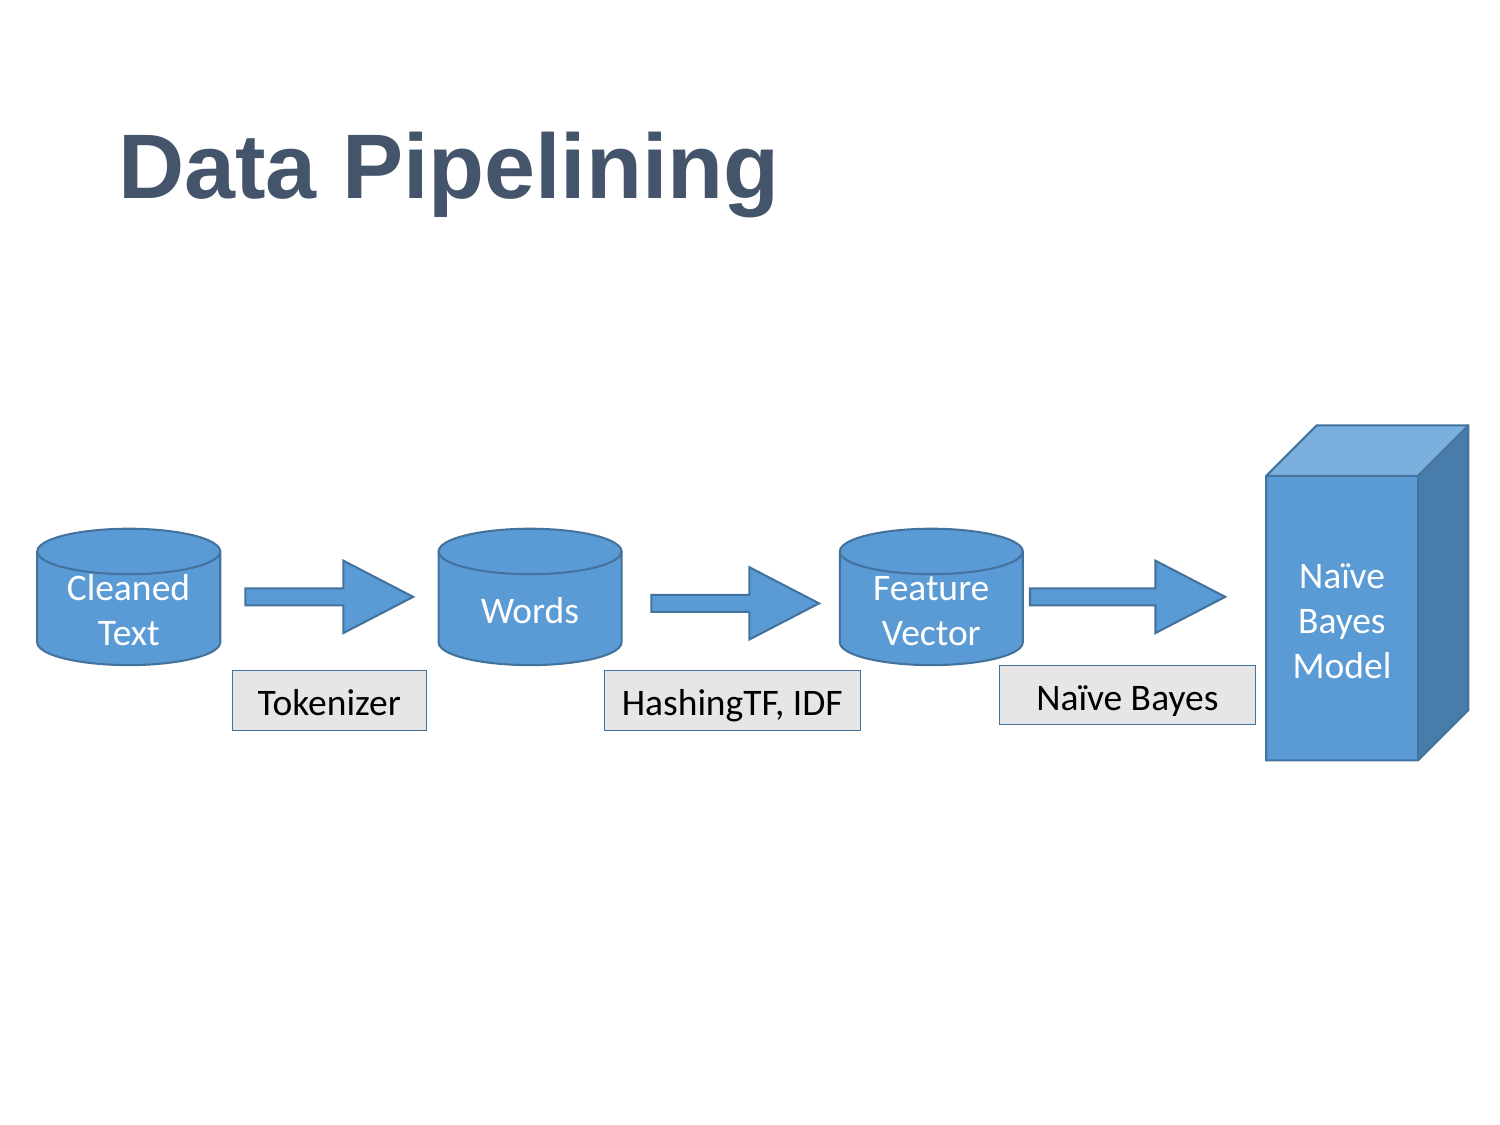

# Data Pipelining
Naïve Bayes
Model
Words
Feature Vector
Cleaned Text

Naïve Bayes
Tokenizer
HashingTF, IDF